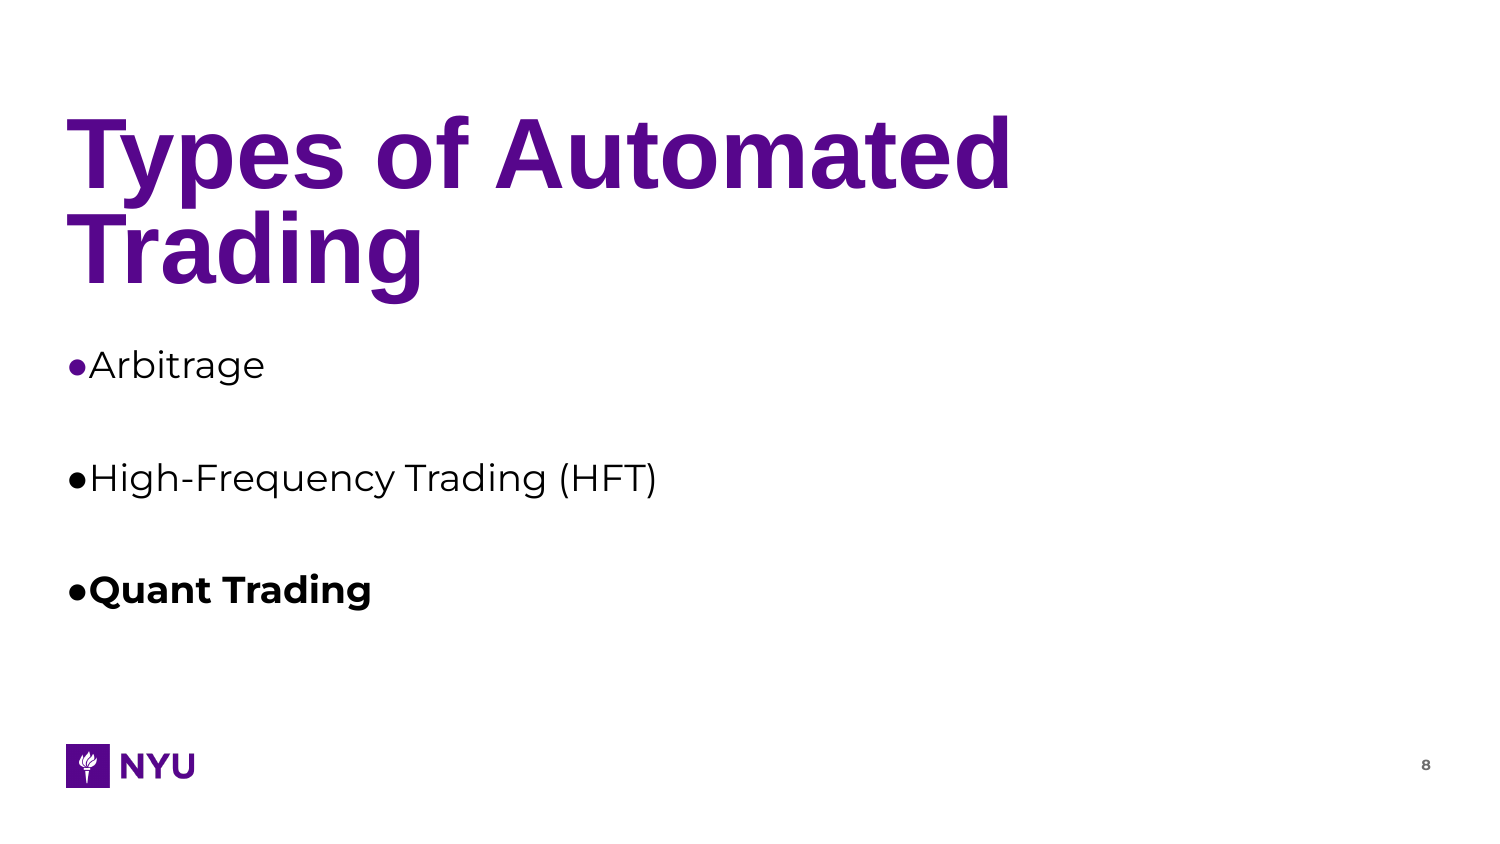

# Types of Automated Trading
●Arbitrage

●High-Frequency Trading (HFT)

●Quant Trading